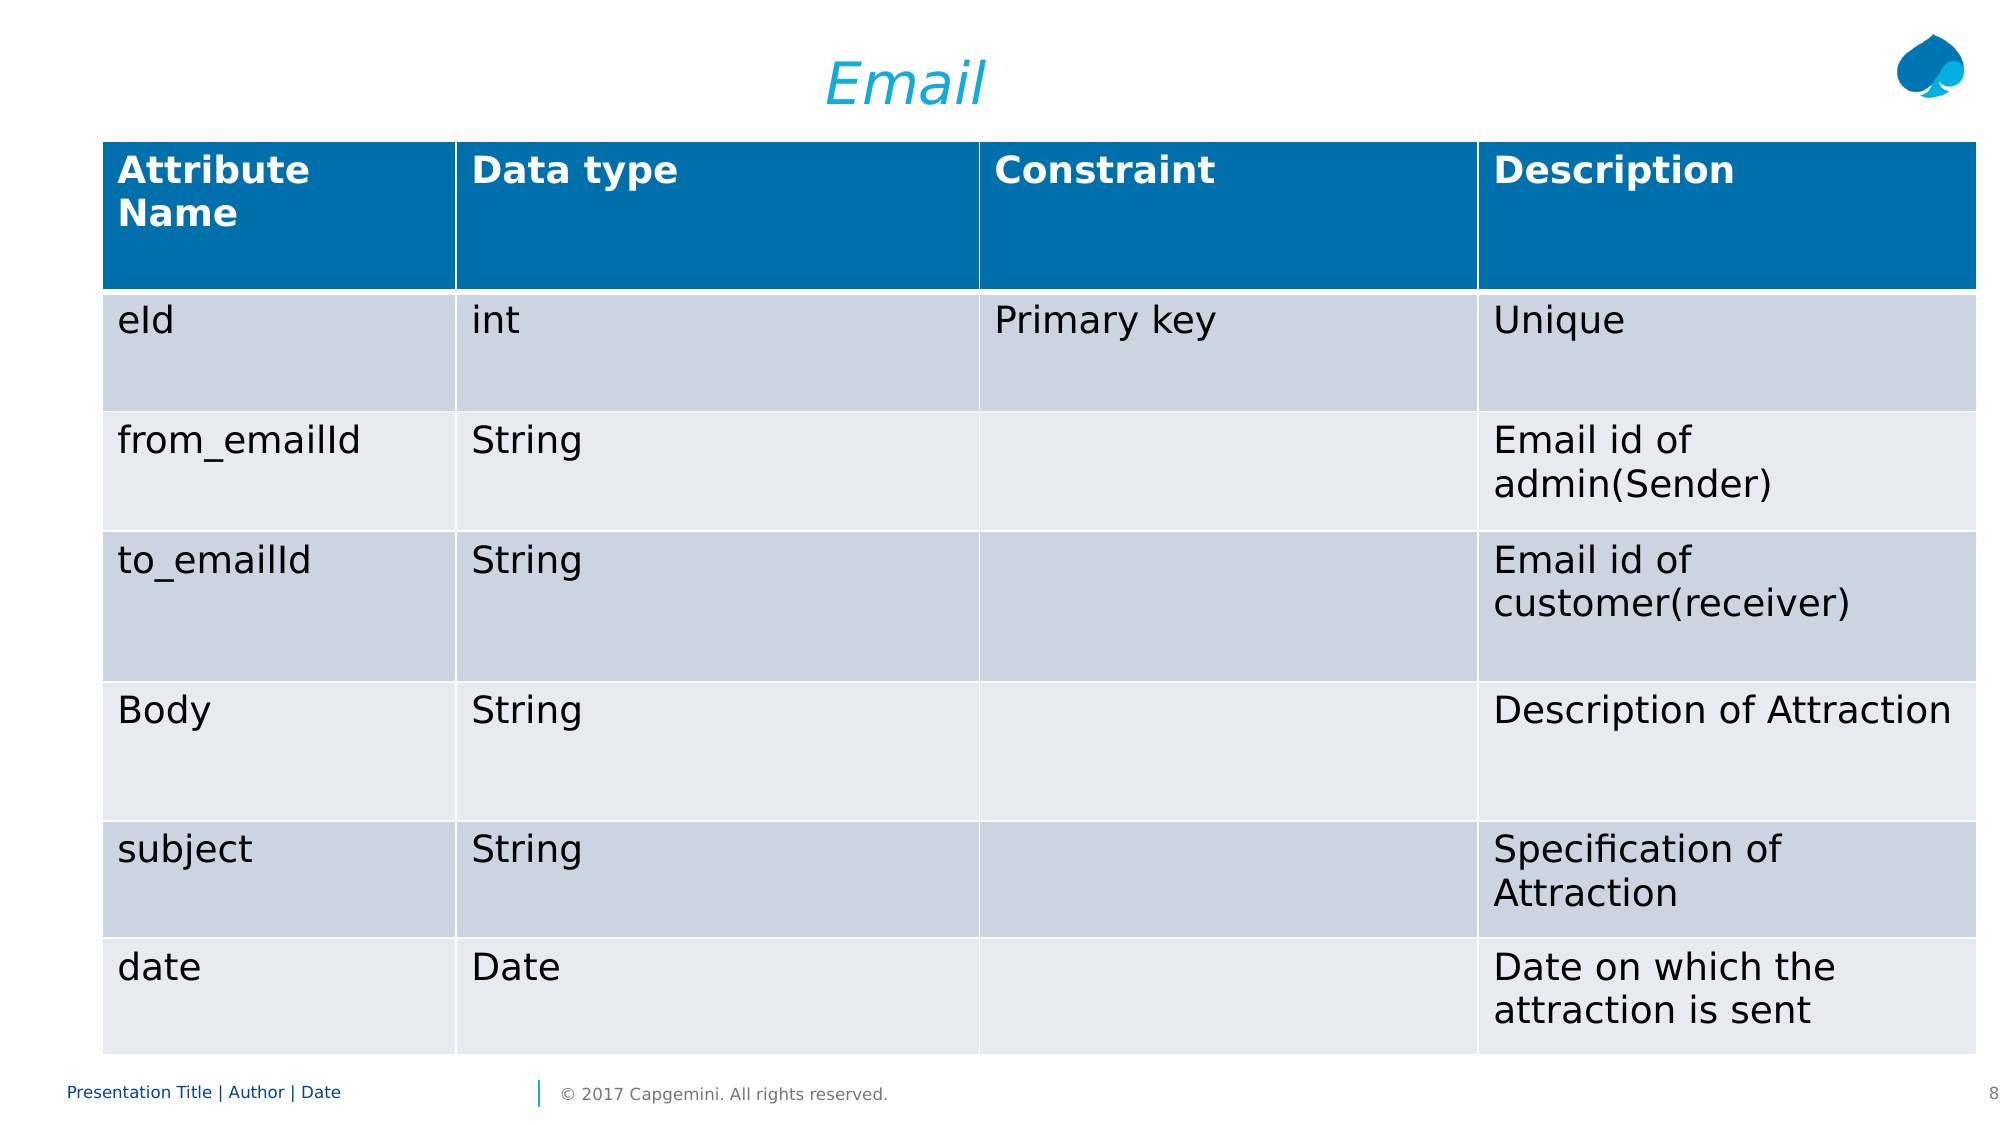

Email
| Attribute Name | Data type | Constraint | Description |
| --- | --- | --- | --- |
| eId | int | Primary key | Unique |
| from\_emailId | String |  | Email id of admin(Sender) |
| to\_emailId | String |  | Email id of customer(receiver) |
| Body | String |  | Description of Attraction |
| subject | String |  | Specification of Attraction |
| date | Date |  | Date on which the attraction is sent |